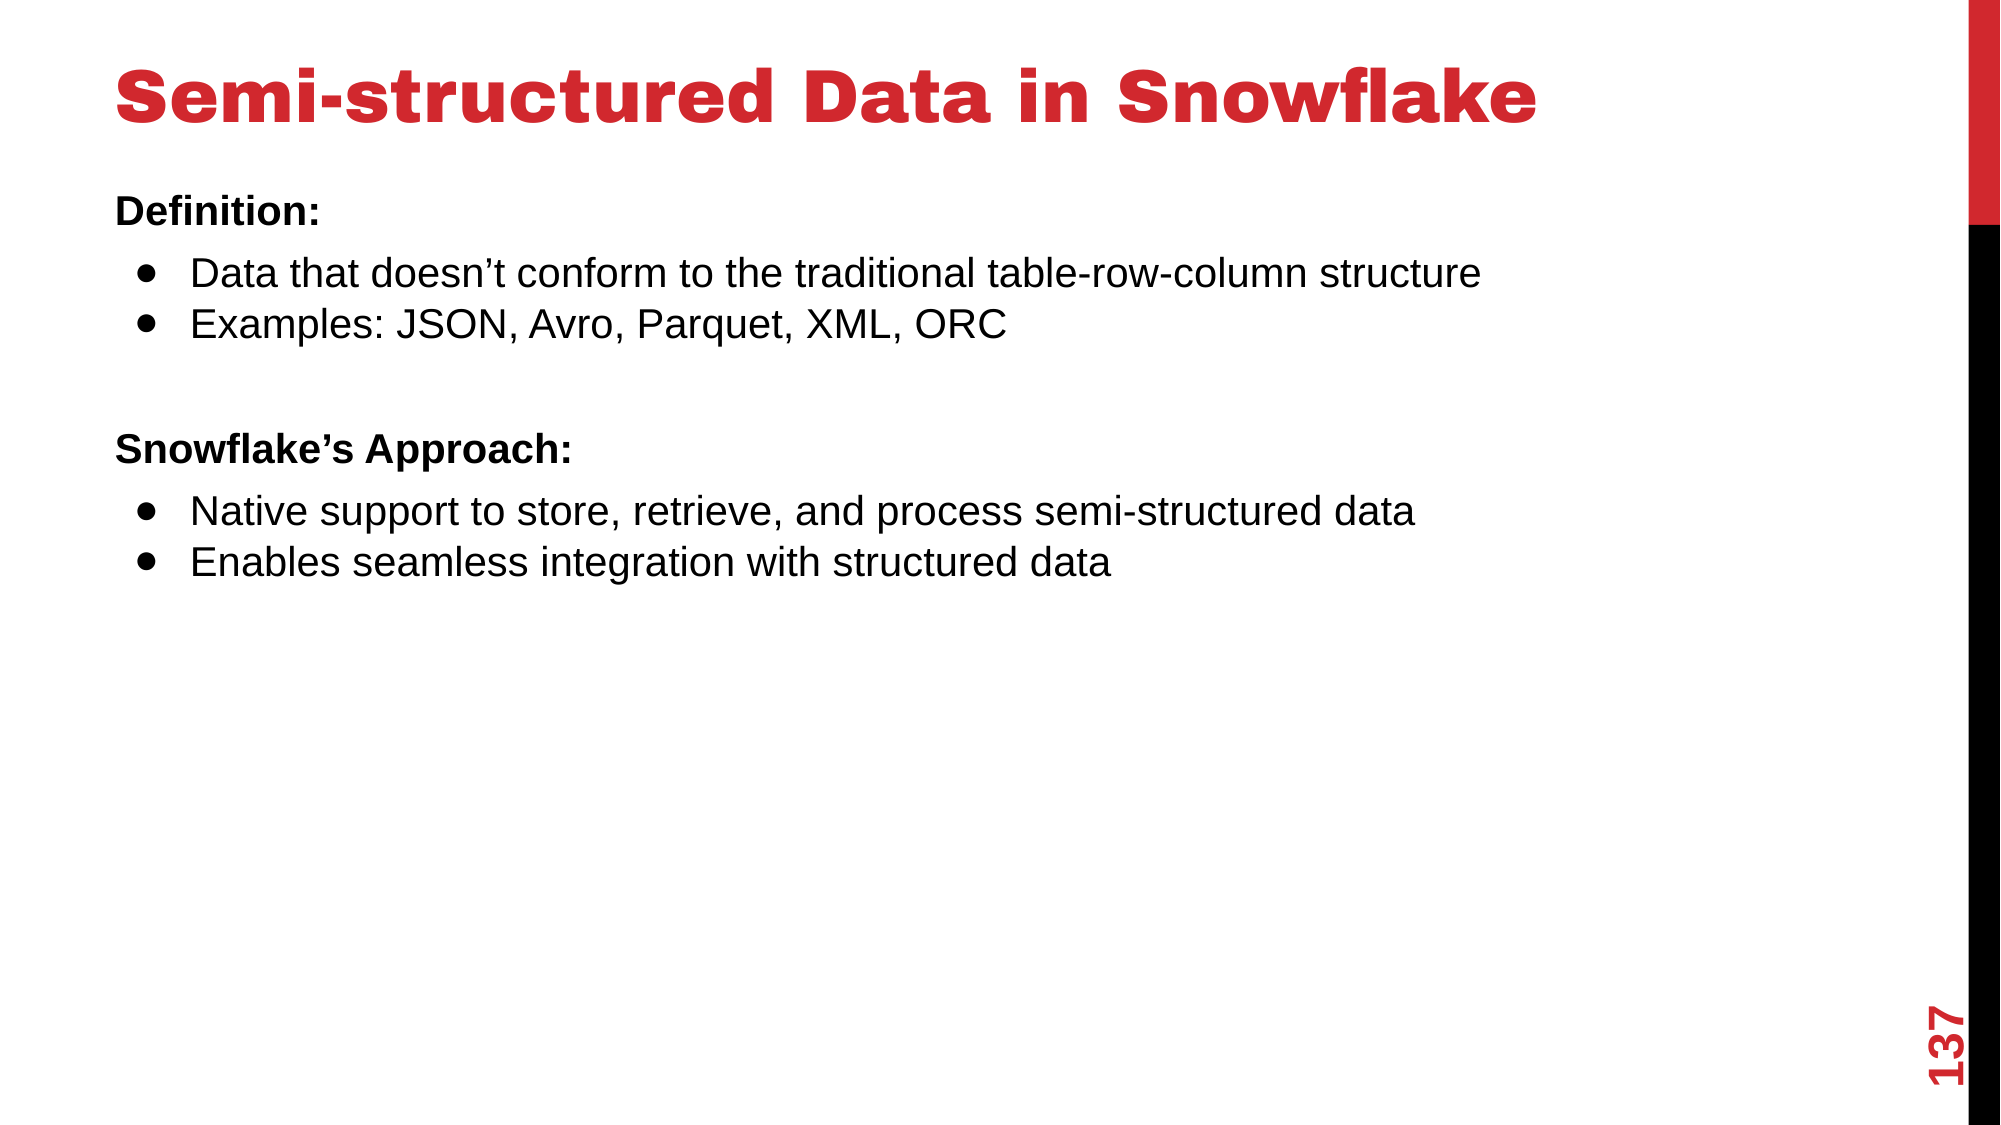

# Semi-structured Data in Snowflake
Definition:
Data that doesn’t conform to the traditional table-row-column structure
Examples: JSON, Avro, Parquet, XML, ORC

Snowflake’s Approach:
Native support to store, retrieve, and process semi-structured data
Enables seamless integration with structured data
137